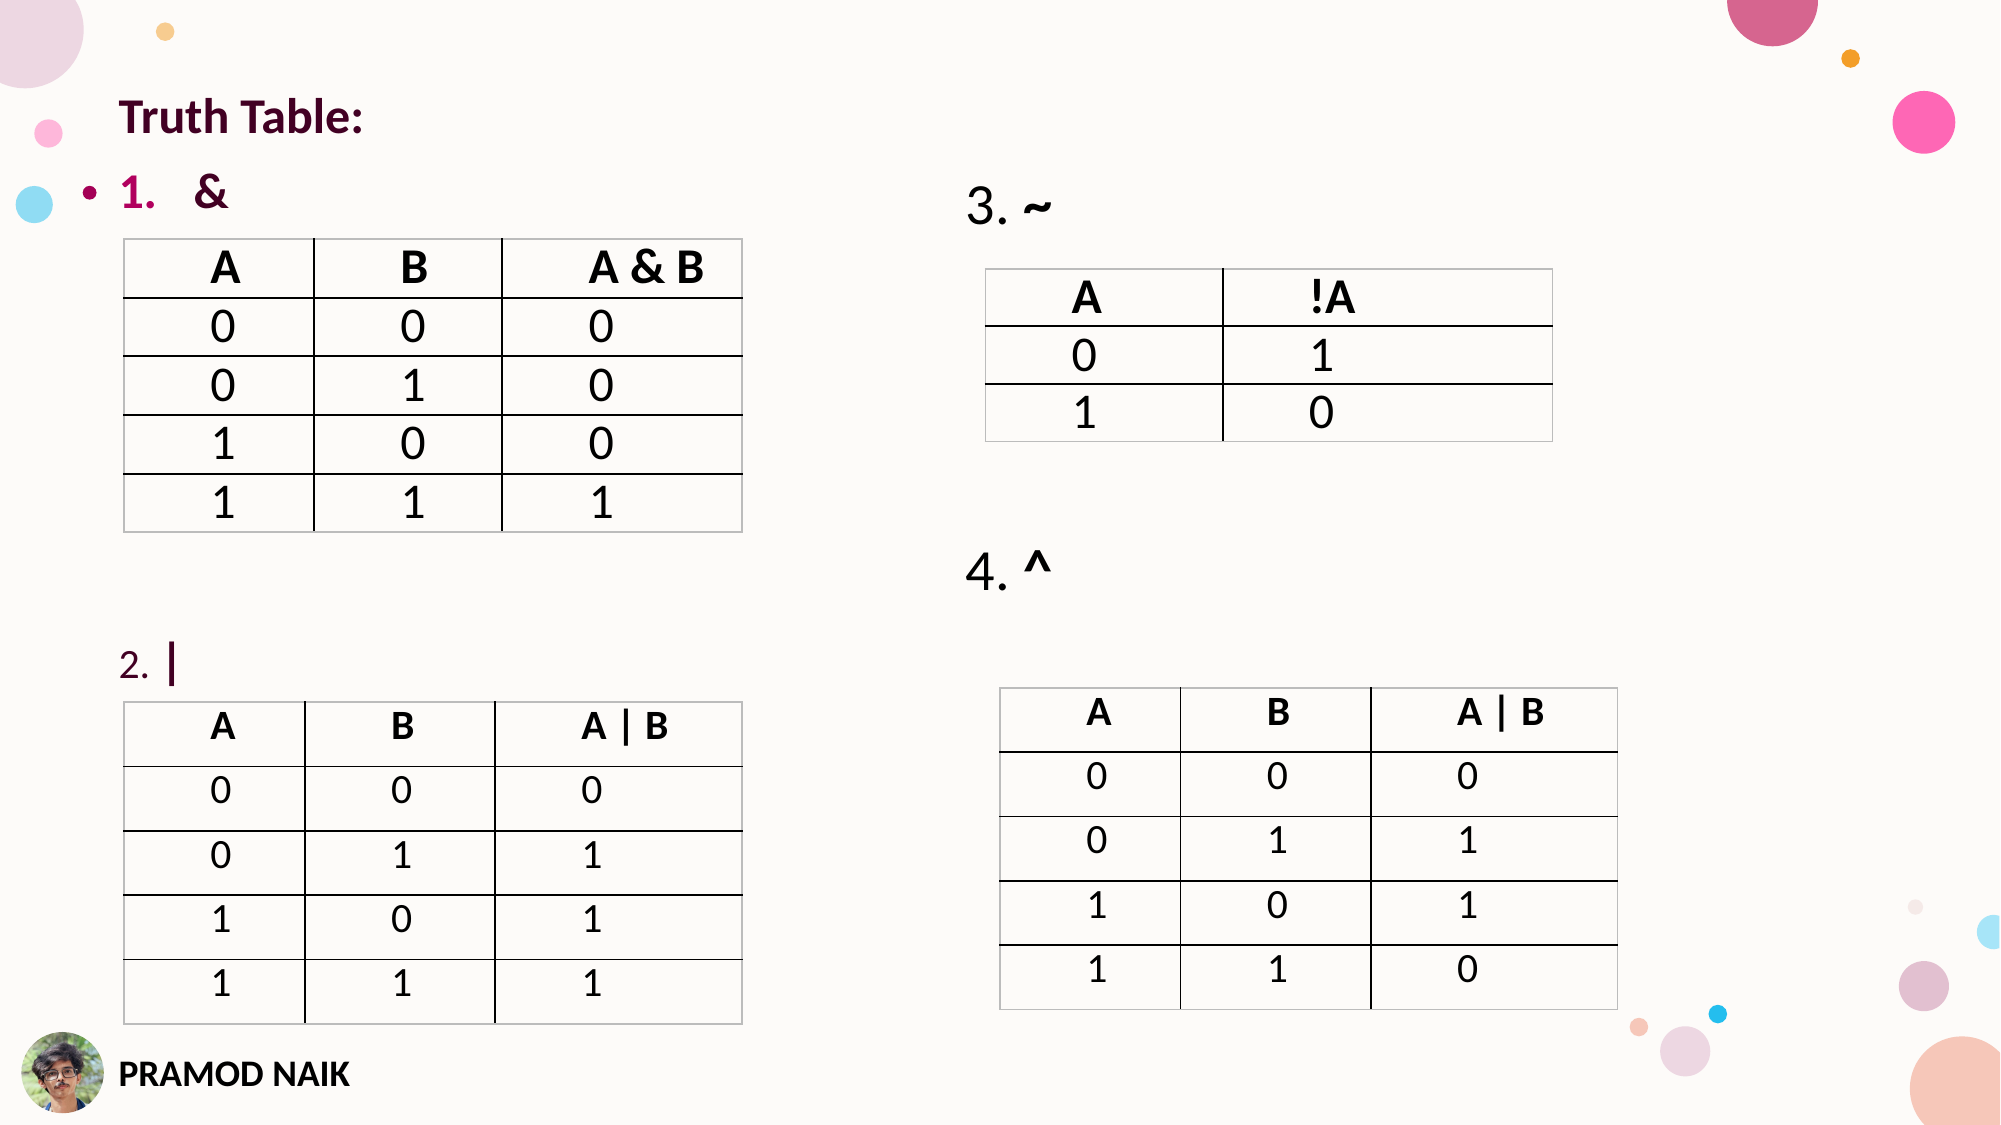

Truth Table:
&

2. |

3. ~

4. ^

| A | B | A & B |
| --- | --- | --- |
| 0 | 0 | 0 |
| 0 | 1 | 0 |
| 1 | 0 | 0 |
| 1 | 1 | 1 |
| A | !A |
| --- | --- |
| 0 | 1 |
| 1 | 0 |
| A | B | A | B |
| --- | --- | --- |
| 0 | 0 | 0 |
| 0 | 1 | 1 |
| 1 | 0 | 1 |
| 1 | 1 | 0 |
| A | B | A | B |
| --- | --- | --- |
| 0 | 0 | 0 |
| 0 | 1 | 1 |
| 1 | 0 | 1 |
| 1 | 1 | 1 |